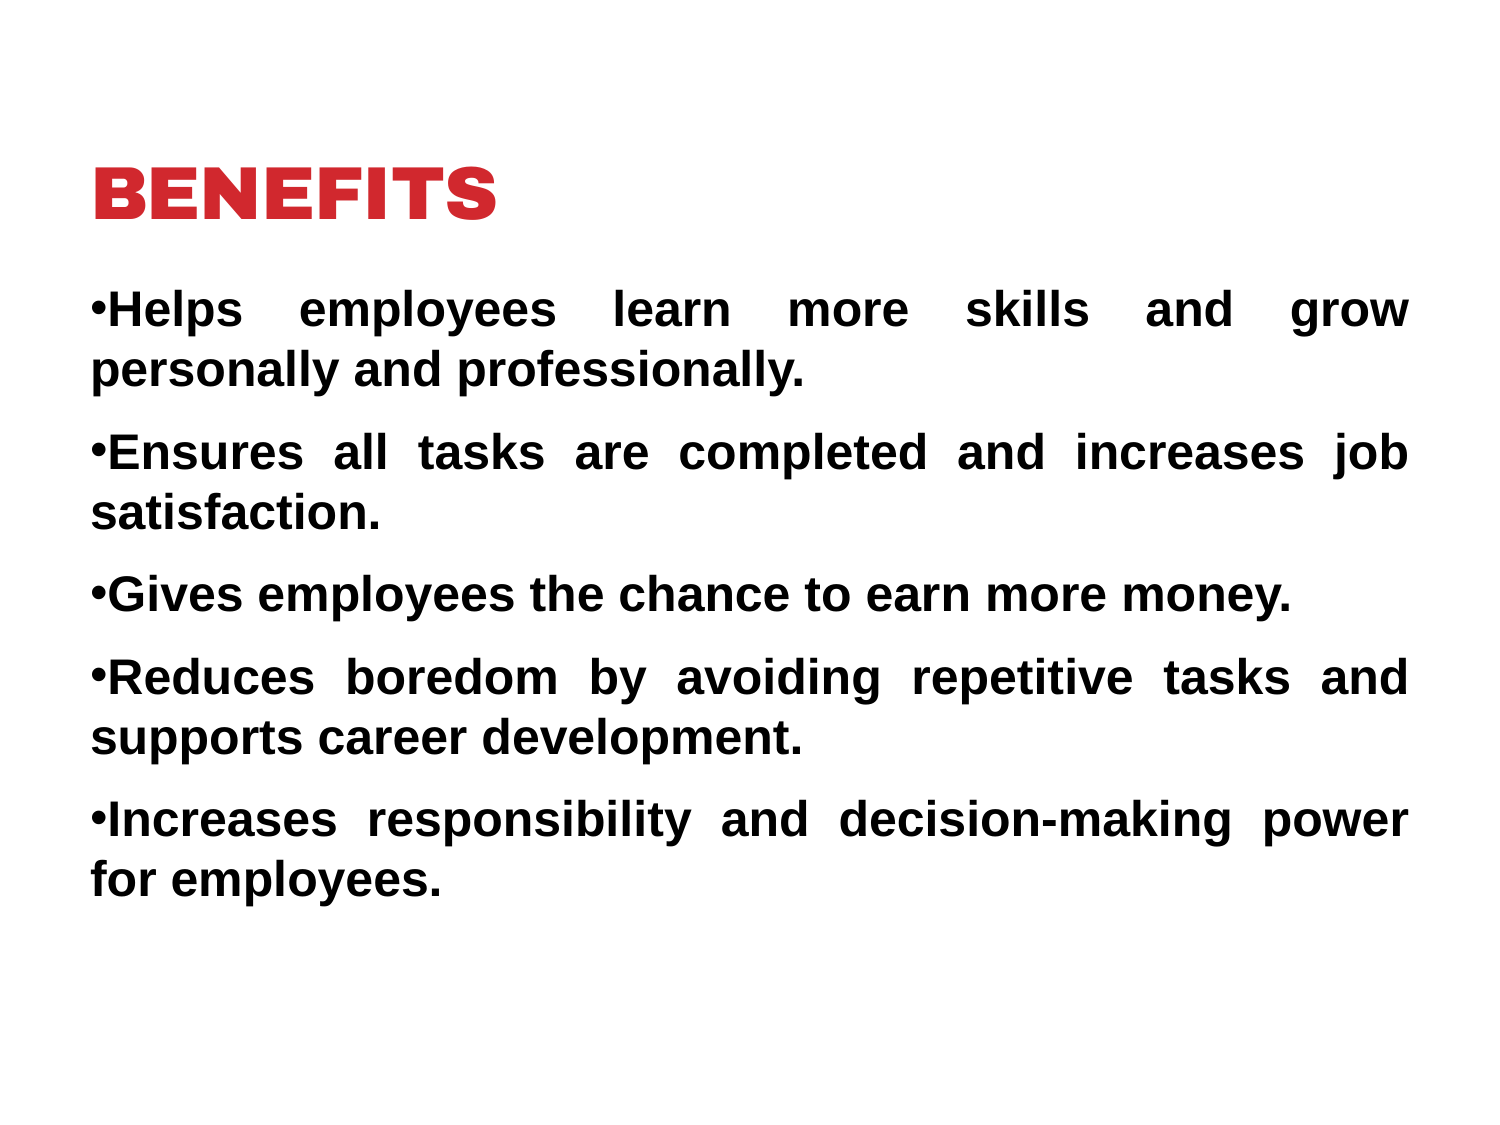

# Benefits
Helps employees learn more skills and grow personally and professionally.
Ensures all tasks are completed and increases job satisfaction.
Gives employees the chance to earn more money.
Reduces boredom by avoiding repetitive tasks and supports career development.
Increases responsibility and decision-making power for employees.